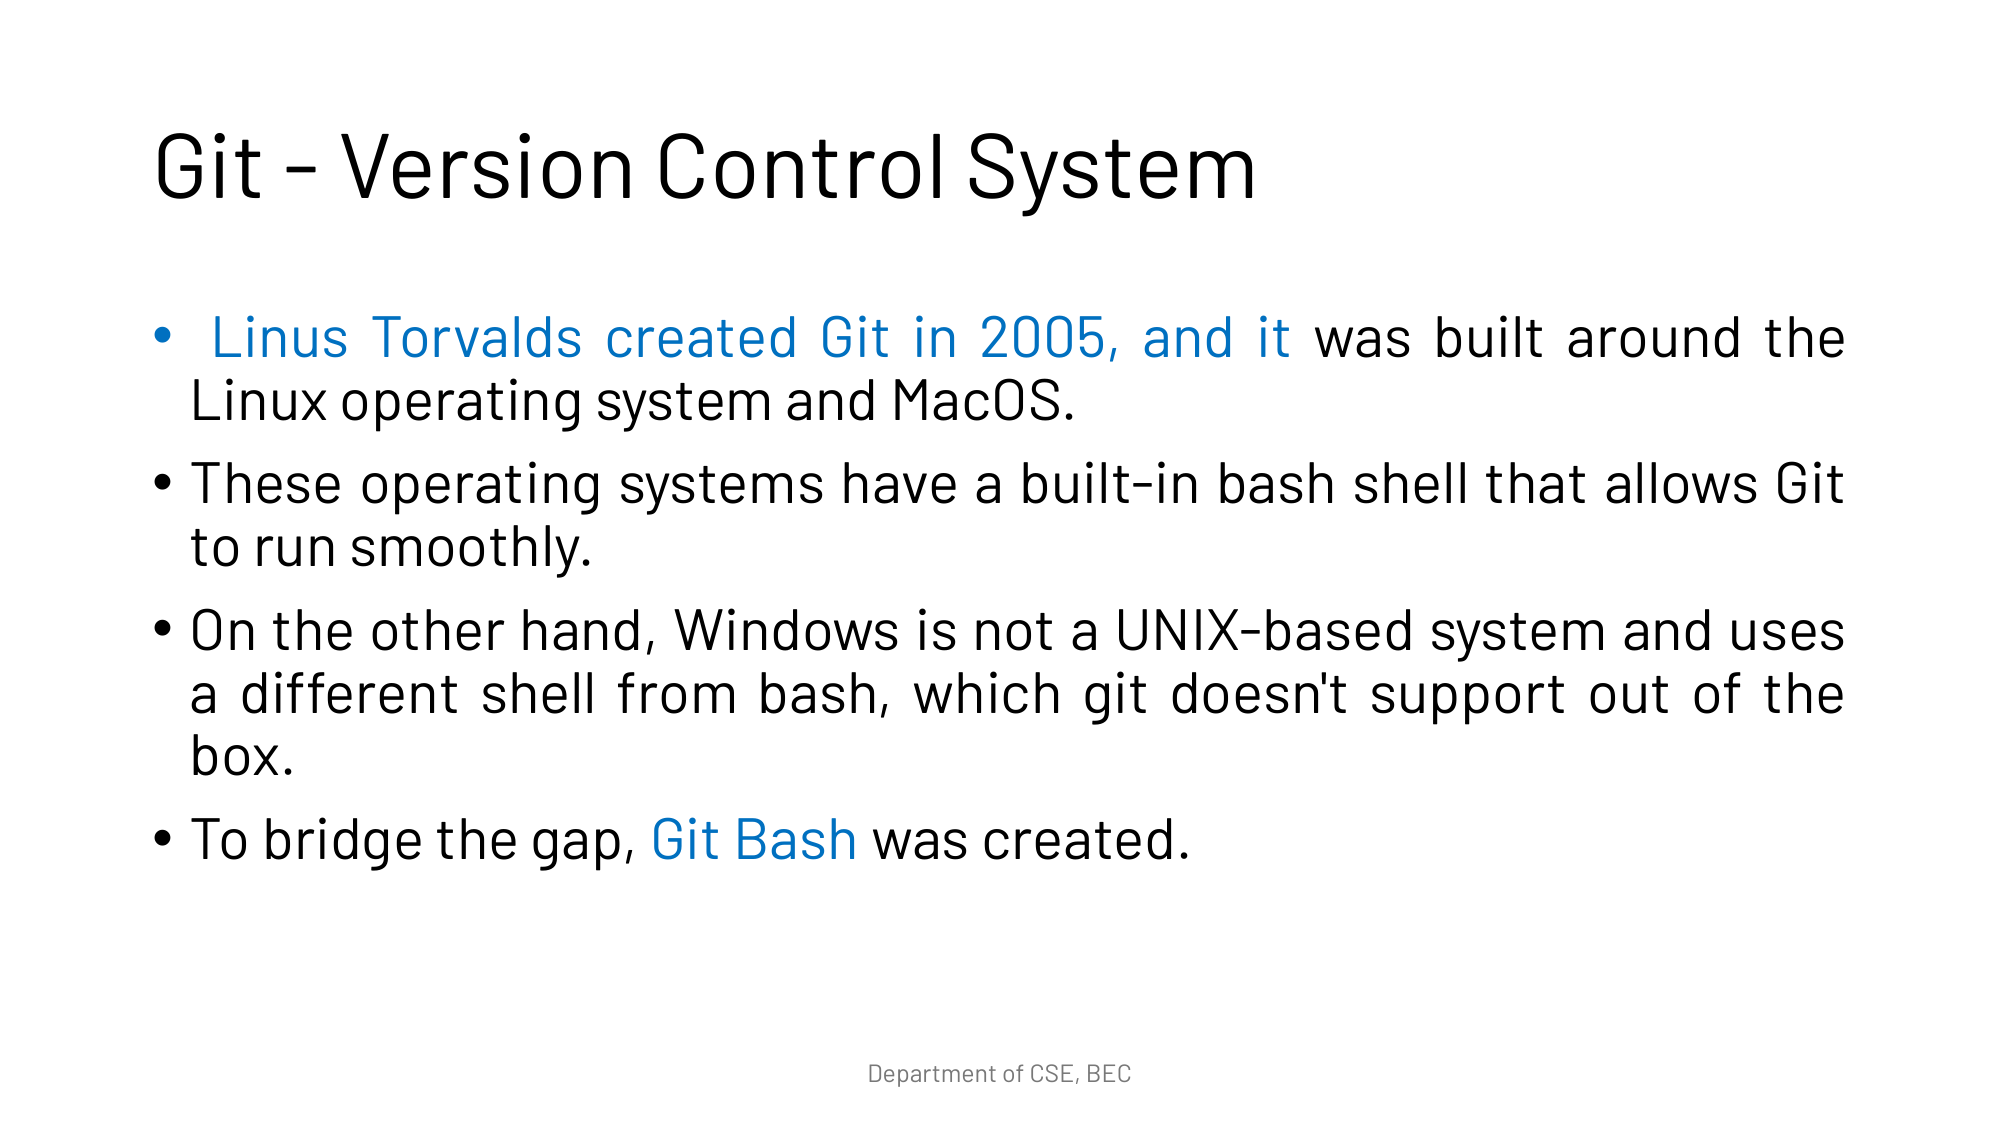

# Git - Version Control System
 Linus Torvalds created Git in 2005, and it was built around the Linux operating system and MacOS.
These operating systems have a built-in bash shell that allows Git to run smoothly.
On the other hand, Windows is not a UNIX-based system and uses a different shell from bash, which git doesn't support out of the box.
To bridge the gap, Git Bash was created.
Department of CSE, BEC